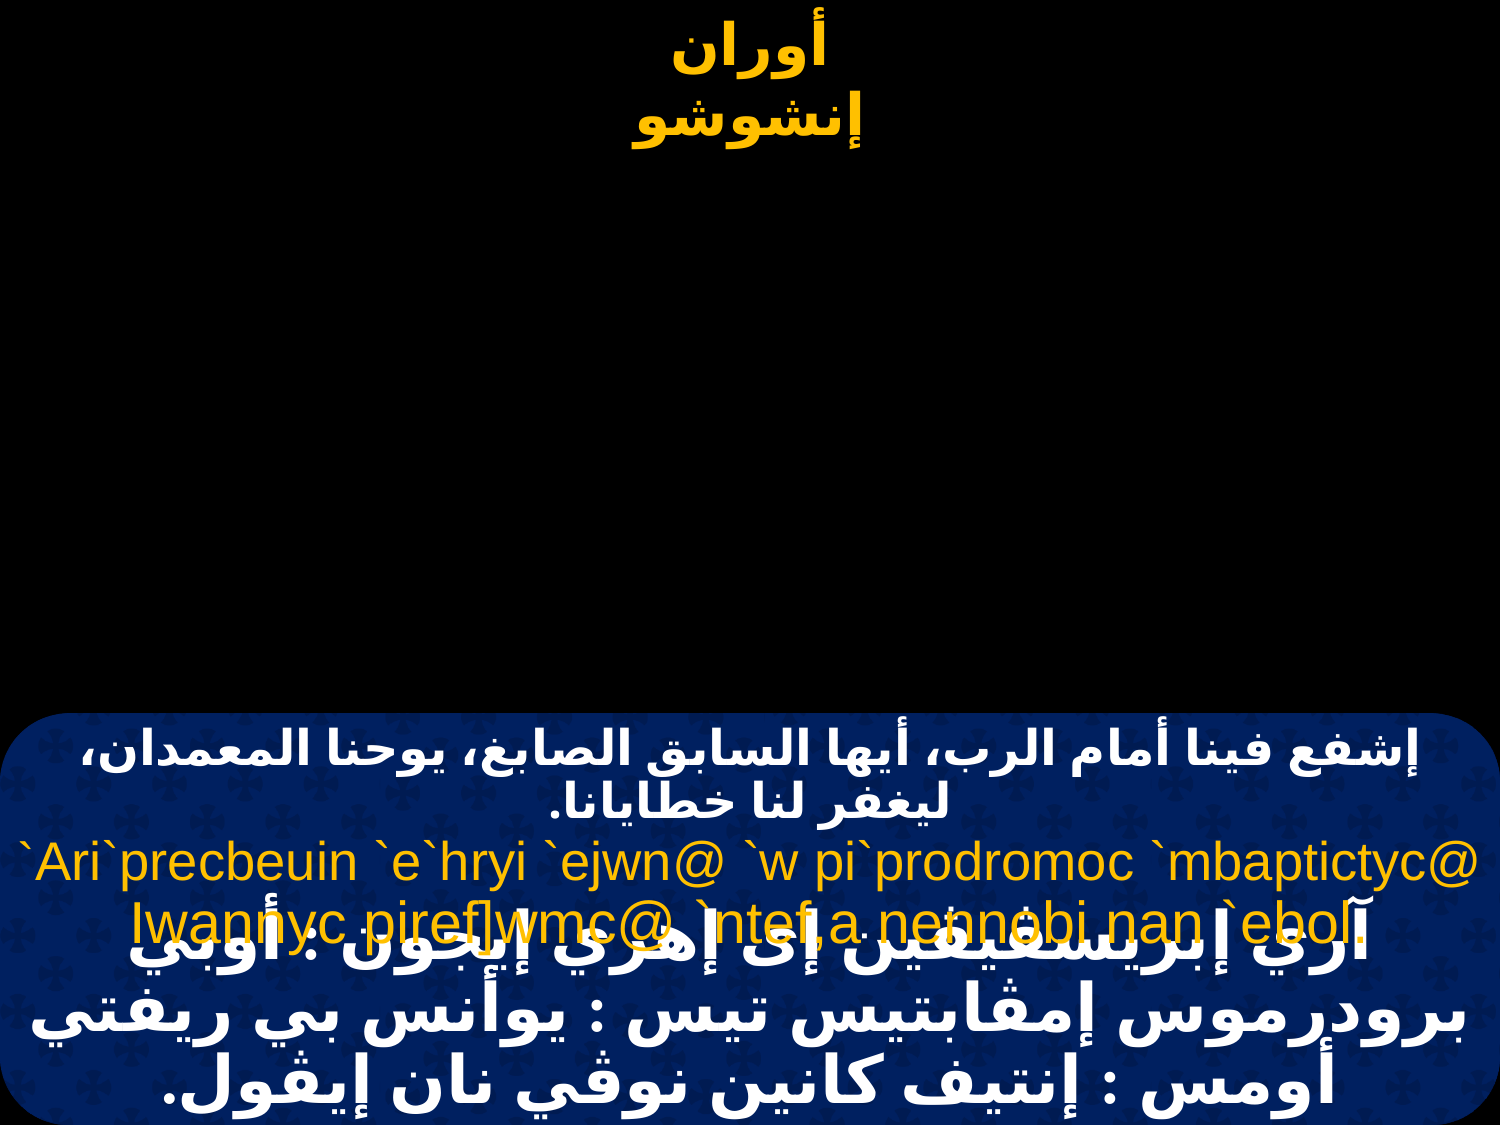

إشفع فينا أمام الرب، أيها السابق الصابغ، يوحنا المعمدان، ليغفر لنا خطايانا.
`Ari`precbeuin `e`hryi `ejwn@ `w pi`prodromoc `mbaptictyc@ Iwannyc piref]wmc@ `ntef,a nennobi nan `ebol.
آري إبريسڤيڤين إى إهري إيجون : أوبي برودرموس إمڤابتيس تيس : يوأنس بي ريفتي أومس : إنتيف كانين نوڤي نان إيڤول.